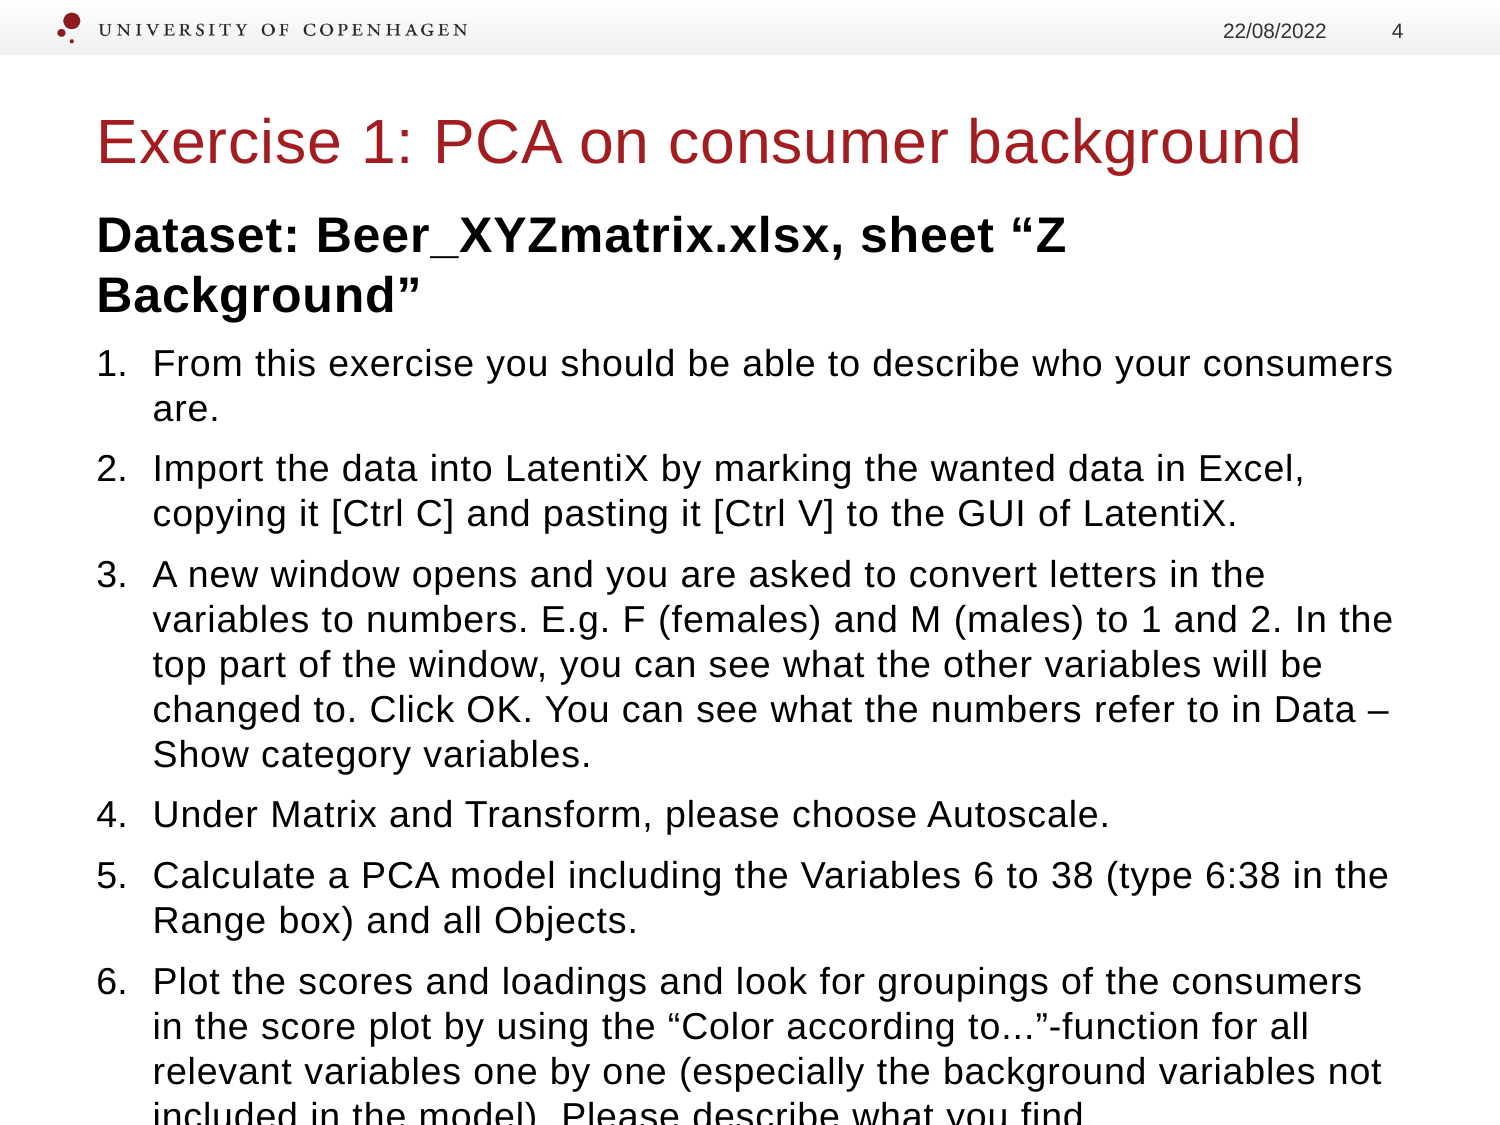

22/08/2022
4
# Exercise 1: PCA on consumer background
Dataset: Beer_XYZmatrix.xlsx, sheet “Z Background”
From this exercise you should be able to describe who your consumers are.
Import the data into LatentiX by marking the wanted data in Excel, copying it [Ctrl C] and pasting it [Ctrl V] to the GUI of LatentiX.
A new window opens and you are asked to convert letters in the variables to numbers. E.g. F (females) and M (males) to 1 and 2. In the top part of the window, you can see what the other variables will be changed to. Click OK. You can see what the numbers refer to in Data – Show category variables.
Under Matrix and Transform, please choose Autoscale.
Calculate a PCA model including the Variables 6 to 38 (type 6:38 in the Range box) and all Objects.
Plot the scores and loadings and look for groupings of the consumers in the score plot by using the “Color according to...”-function for all relevant variables one by one (especially the background variables not included in the model). Please describe what you find.